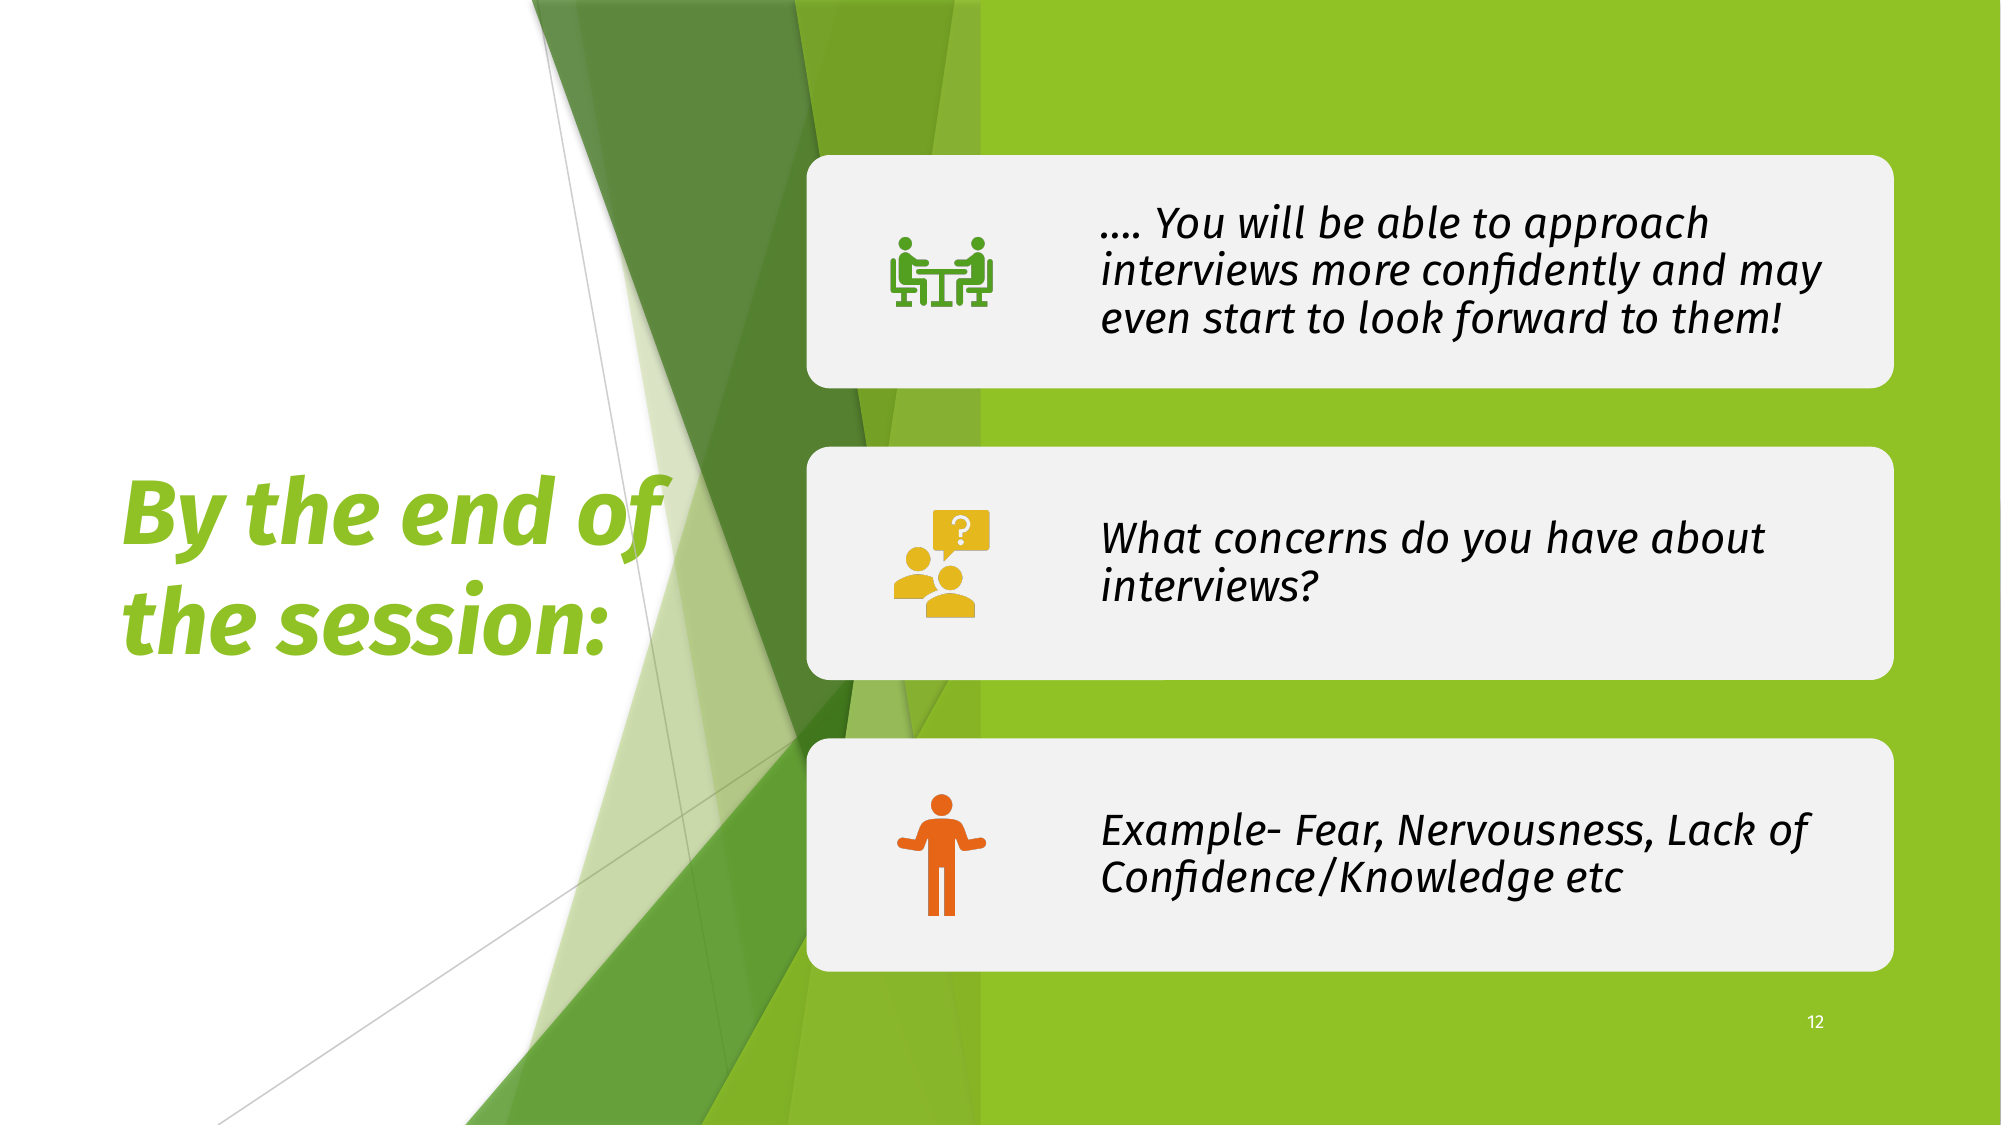

…. You will be able to approach interviews more confidently and may even start to look forward to them!
What concerns do you have about interviews?
Example- Fear, Nervousness, Lack of Confidence/Knowledge etc
By the end of the session:
12